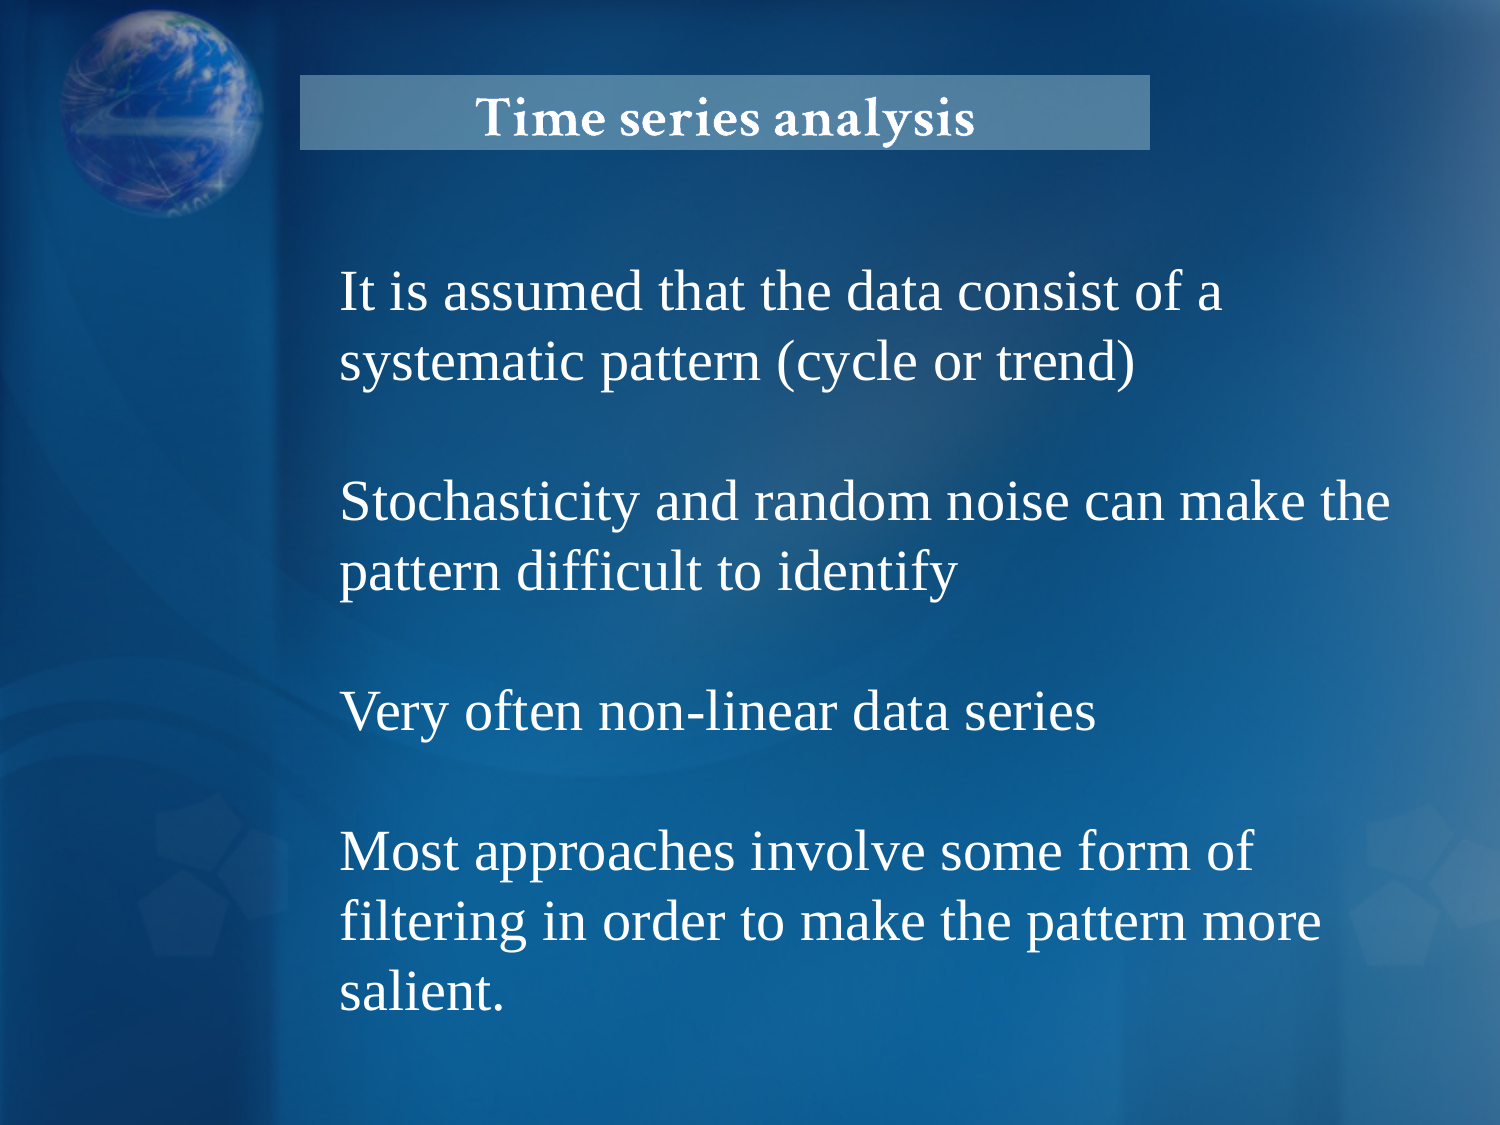

# Time series analysis
It is assumed that the data consist of a systematic pattern (cycle or trend)

Stochasticity and random noise can make the pattern difficult to identify

Very often non-linear data series

Most approaches involve some form of filtering in order to make the pattern more salient.